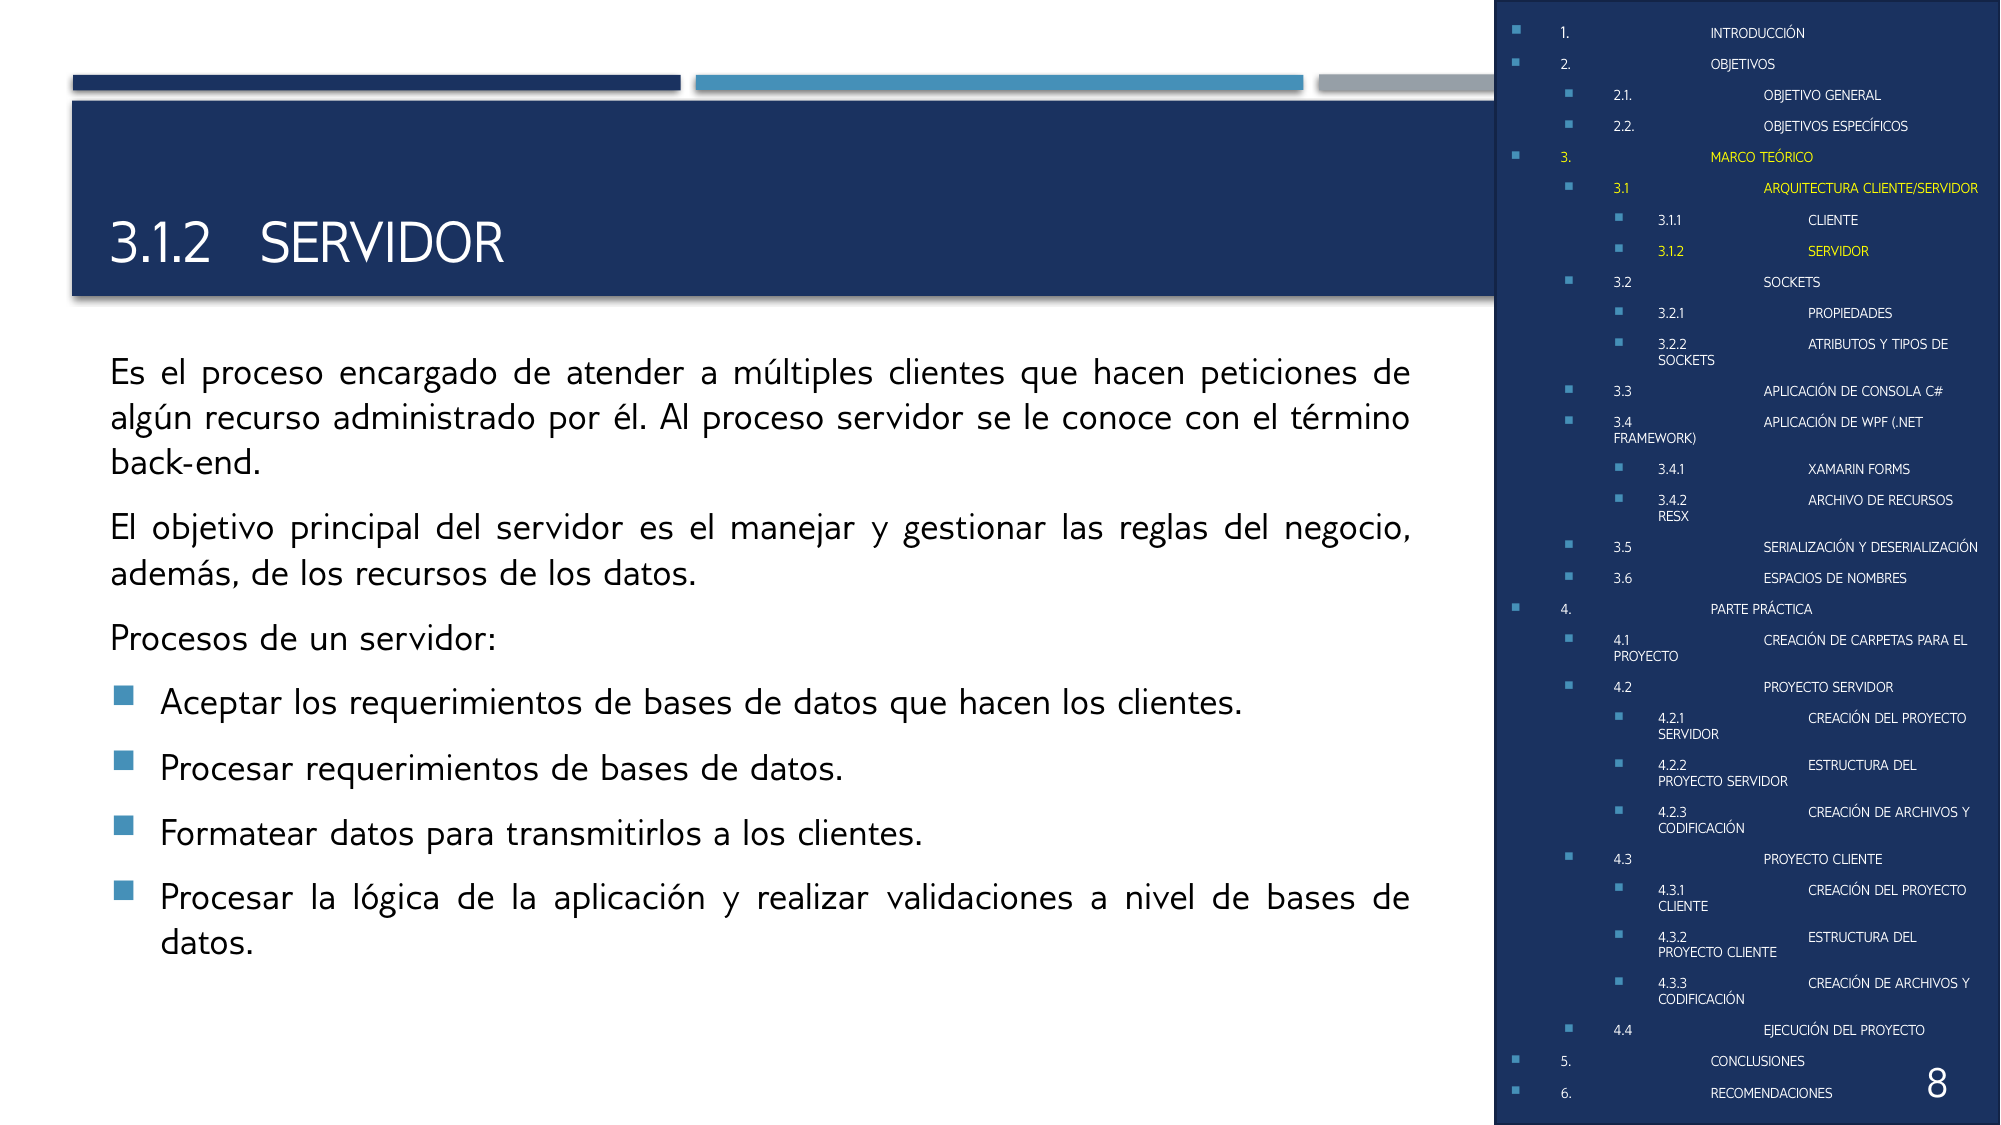

1.	INTRODUCCIÓN
2.	OBJETIVOS
2.1.	OBJETIVO GENERAL
2.2.	OBJETIVOS ESPECÍFICOS
3.	MARCO TEÓRICO
3.1	ARQUITECTURA CLIENTE/SERVIDOR
3.1.1	CLIENTE
3.1.2	SERVIDOR
3.2	SOCKETS
3.2.1	PROPIEDADES
3.2.2	ATRIBUTOS Y TIPOS DE SOCKETS
3.3	APLICACIÓN DE CONSOLA C#
3.4	APLICACIÓN DE WPF (.NET FRAMEWORK)
3.4.1	XAMARIN FORMS
3.4.2	ARCHIVO DE RECURSOS RESX
3.5	SERIALIZACIÓN Y DESERIALIZACIÓN
3.6	ESPACIOS DE NOMBRES
4.	PARTE PRÁCTICA
4.1	CREACIÓN DE CARPETAS PARA EL PROYECTO
4.2	PROYECTO SERVIDOR
4.2.1	CREACIÓN DEL PROYECTO SERVIDOR
4.2.2	ESTRUCTURA DEL PROYECTO SERVIDOR
4.2.3	CREACIÓN DE ARCHIVOS Y CODIFICACIÓN
4.3	PROYECTO CLIENTE
4.3.1	CREACIÓN DEL PROYECTO CLIENTE
4.3.2	ESTRUCTURA DEL PROYECTO CLIENTE
4.3.3	CREACIÓN DE ARCHIVOS Y CODIFICACIÓN
4.4	EJECUCIÓN DEL PROYECTO
5.	CONCLUSIONES
6.	RECOMENDACIONES
# 3.1.2	SERVIDOR
Es el proceso encargado de atender a múltiples clientes que hacen peticiones de algún recurso administrado por él. Al proceso servidor se le conoce con el término back-end.
El objetivo principal del servidor es el manejar y gestionar las reglas del negocio, además, de los recursos de los datos.
Procesos de un servidor:
Aceptar los requerimientos de bases de datos que hacen los clientes.
Procesar requerimientos de bases de datos.
Formatear datos para transmitirlos a los clientes.
Procesar la lógica de la aplicación y realizar validaciones a nivel de bases de datos.
8
7
7
7
5